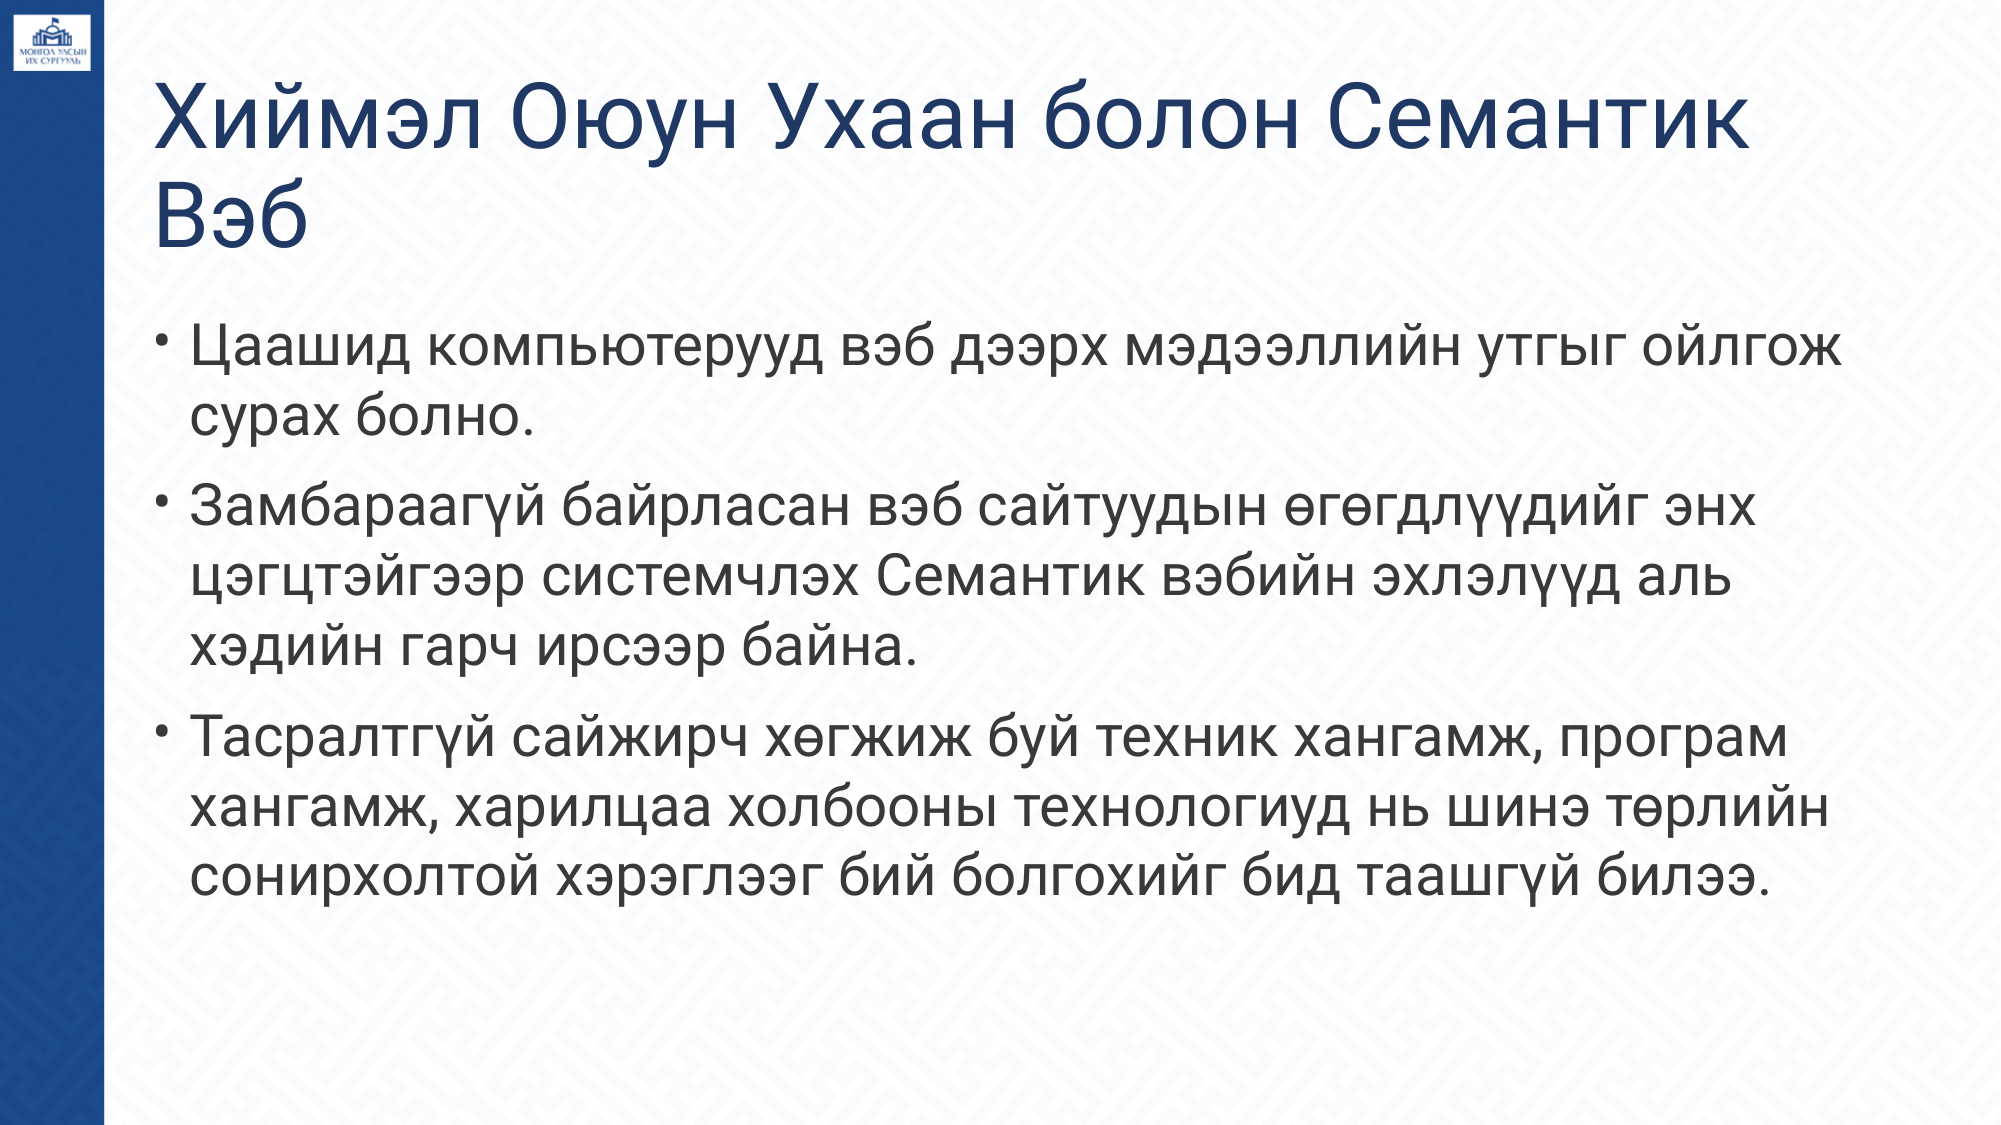

# Хиймэл Оюун Ухаан болон Семантик Вэб
Цаашид компьютерууд вэб дээрх мэдээллийн утгыг ойлгож сурах болно.
Замбараагүй байрласан вэб сайтуудын өгөгдлүүдийг энх цэгцтэйгээр системчлэх Семантик вэбийн эхлэлүүд аль хэдийн гарч ирсээр байна.
Тасралтгүй сайжирч хөгжиж буй техник хангамж, програм хангамж, харилцаа холбооны технологиуд нь шинэ төрлийн сонирхолтой хэрэглээг бий болгохийг бид таашгүй билээ.